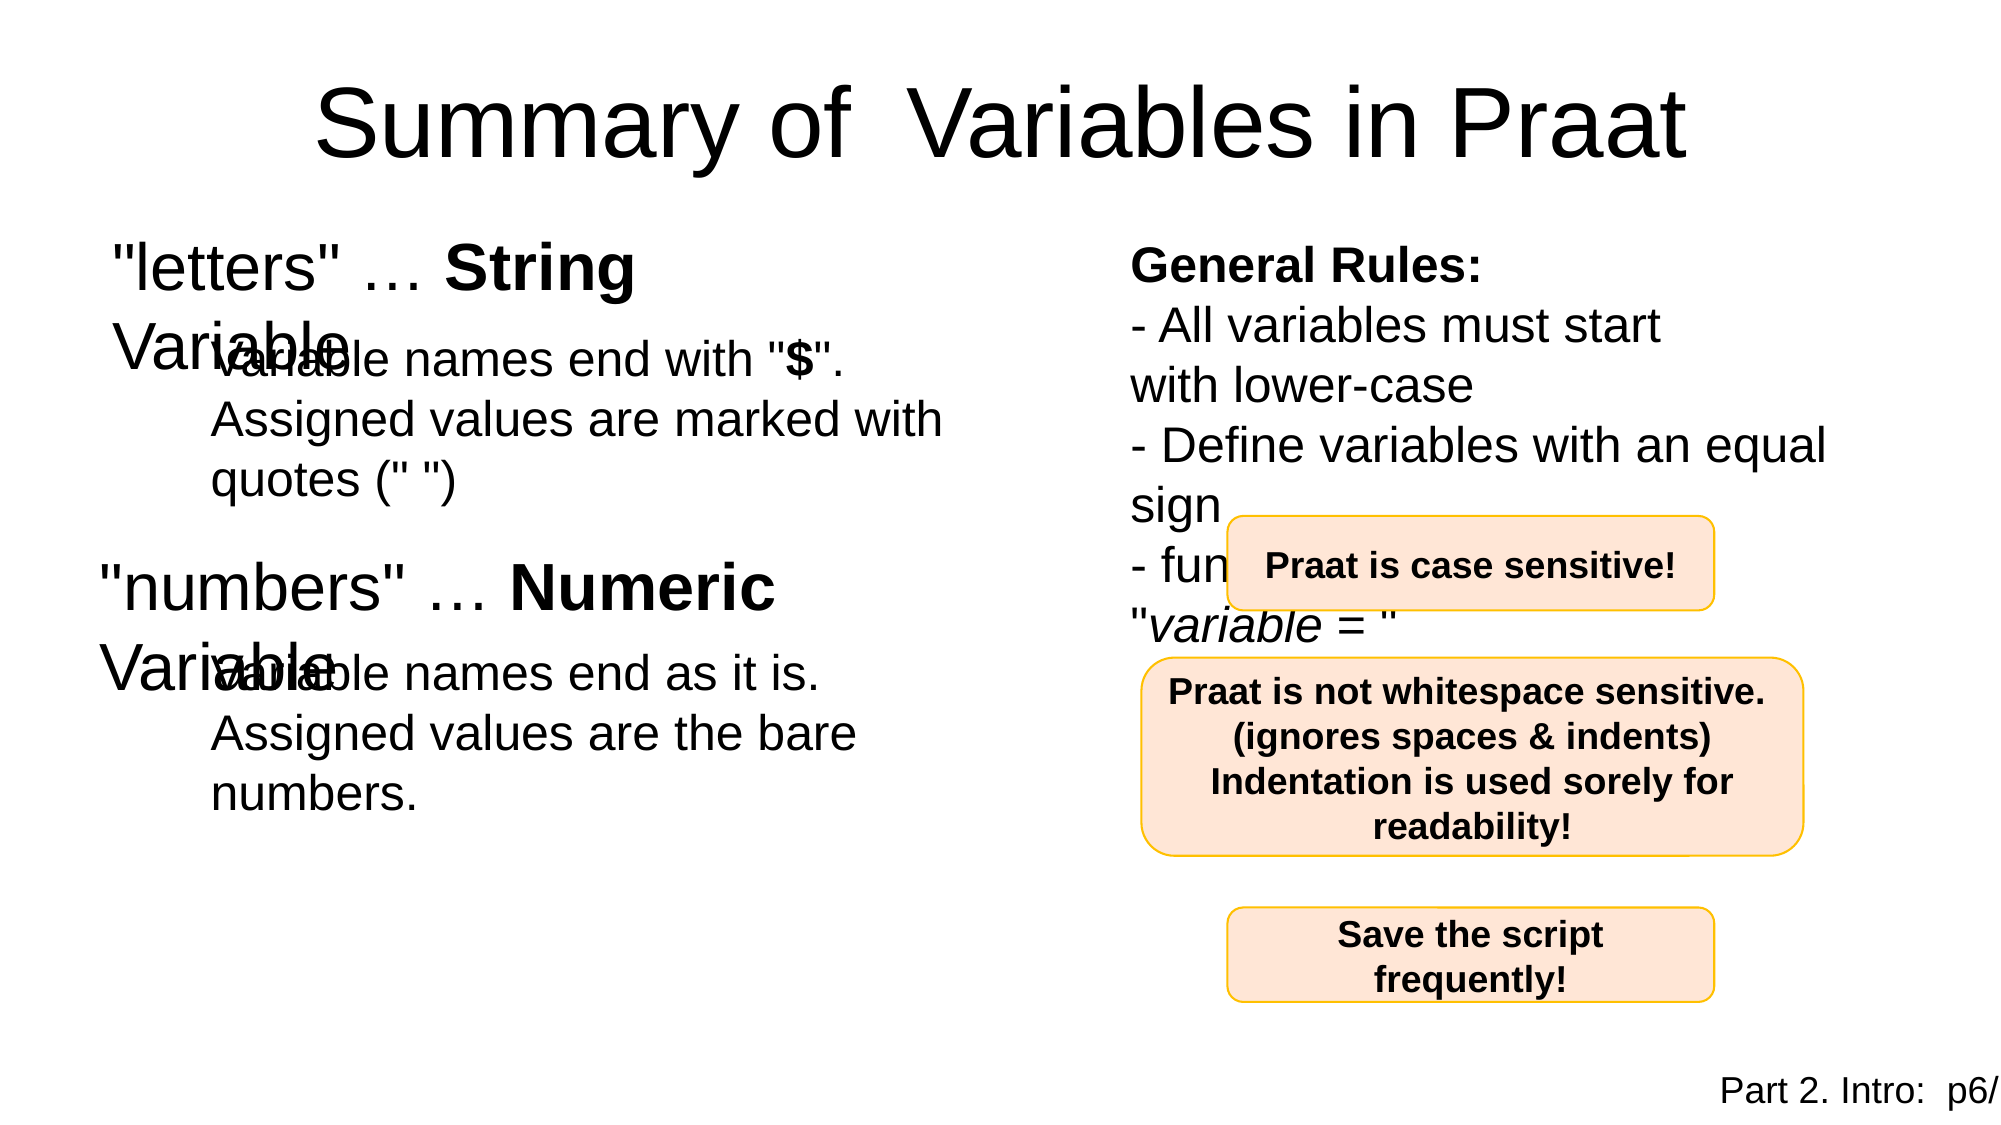

Summary of  Variables in Praat
"letters" … String Variable
General Rules:
- All variables must start with lower-case
- Define variables with an equal sign
- functions can follow after "variable = "

Variable names end with "$".
Assigned values are marked with quotes (" ")
Praat is case sensitive!
"numbers" … Numeric Variable
Variable names end as it is.
Assigned values are the bare numbers.

Praat is not whitespace sensitive.
(ignores spaces & indents)
Indentation is used sorely for readability!
Praat is tab sensitive!
Save the script frequently!
Part 2. Intro:  p6/17